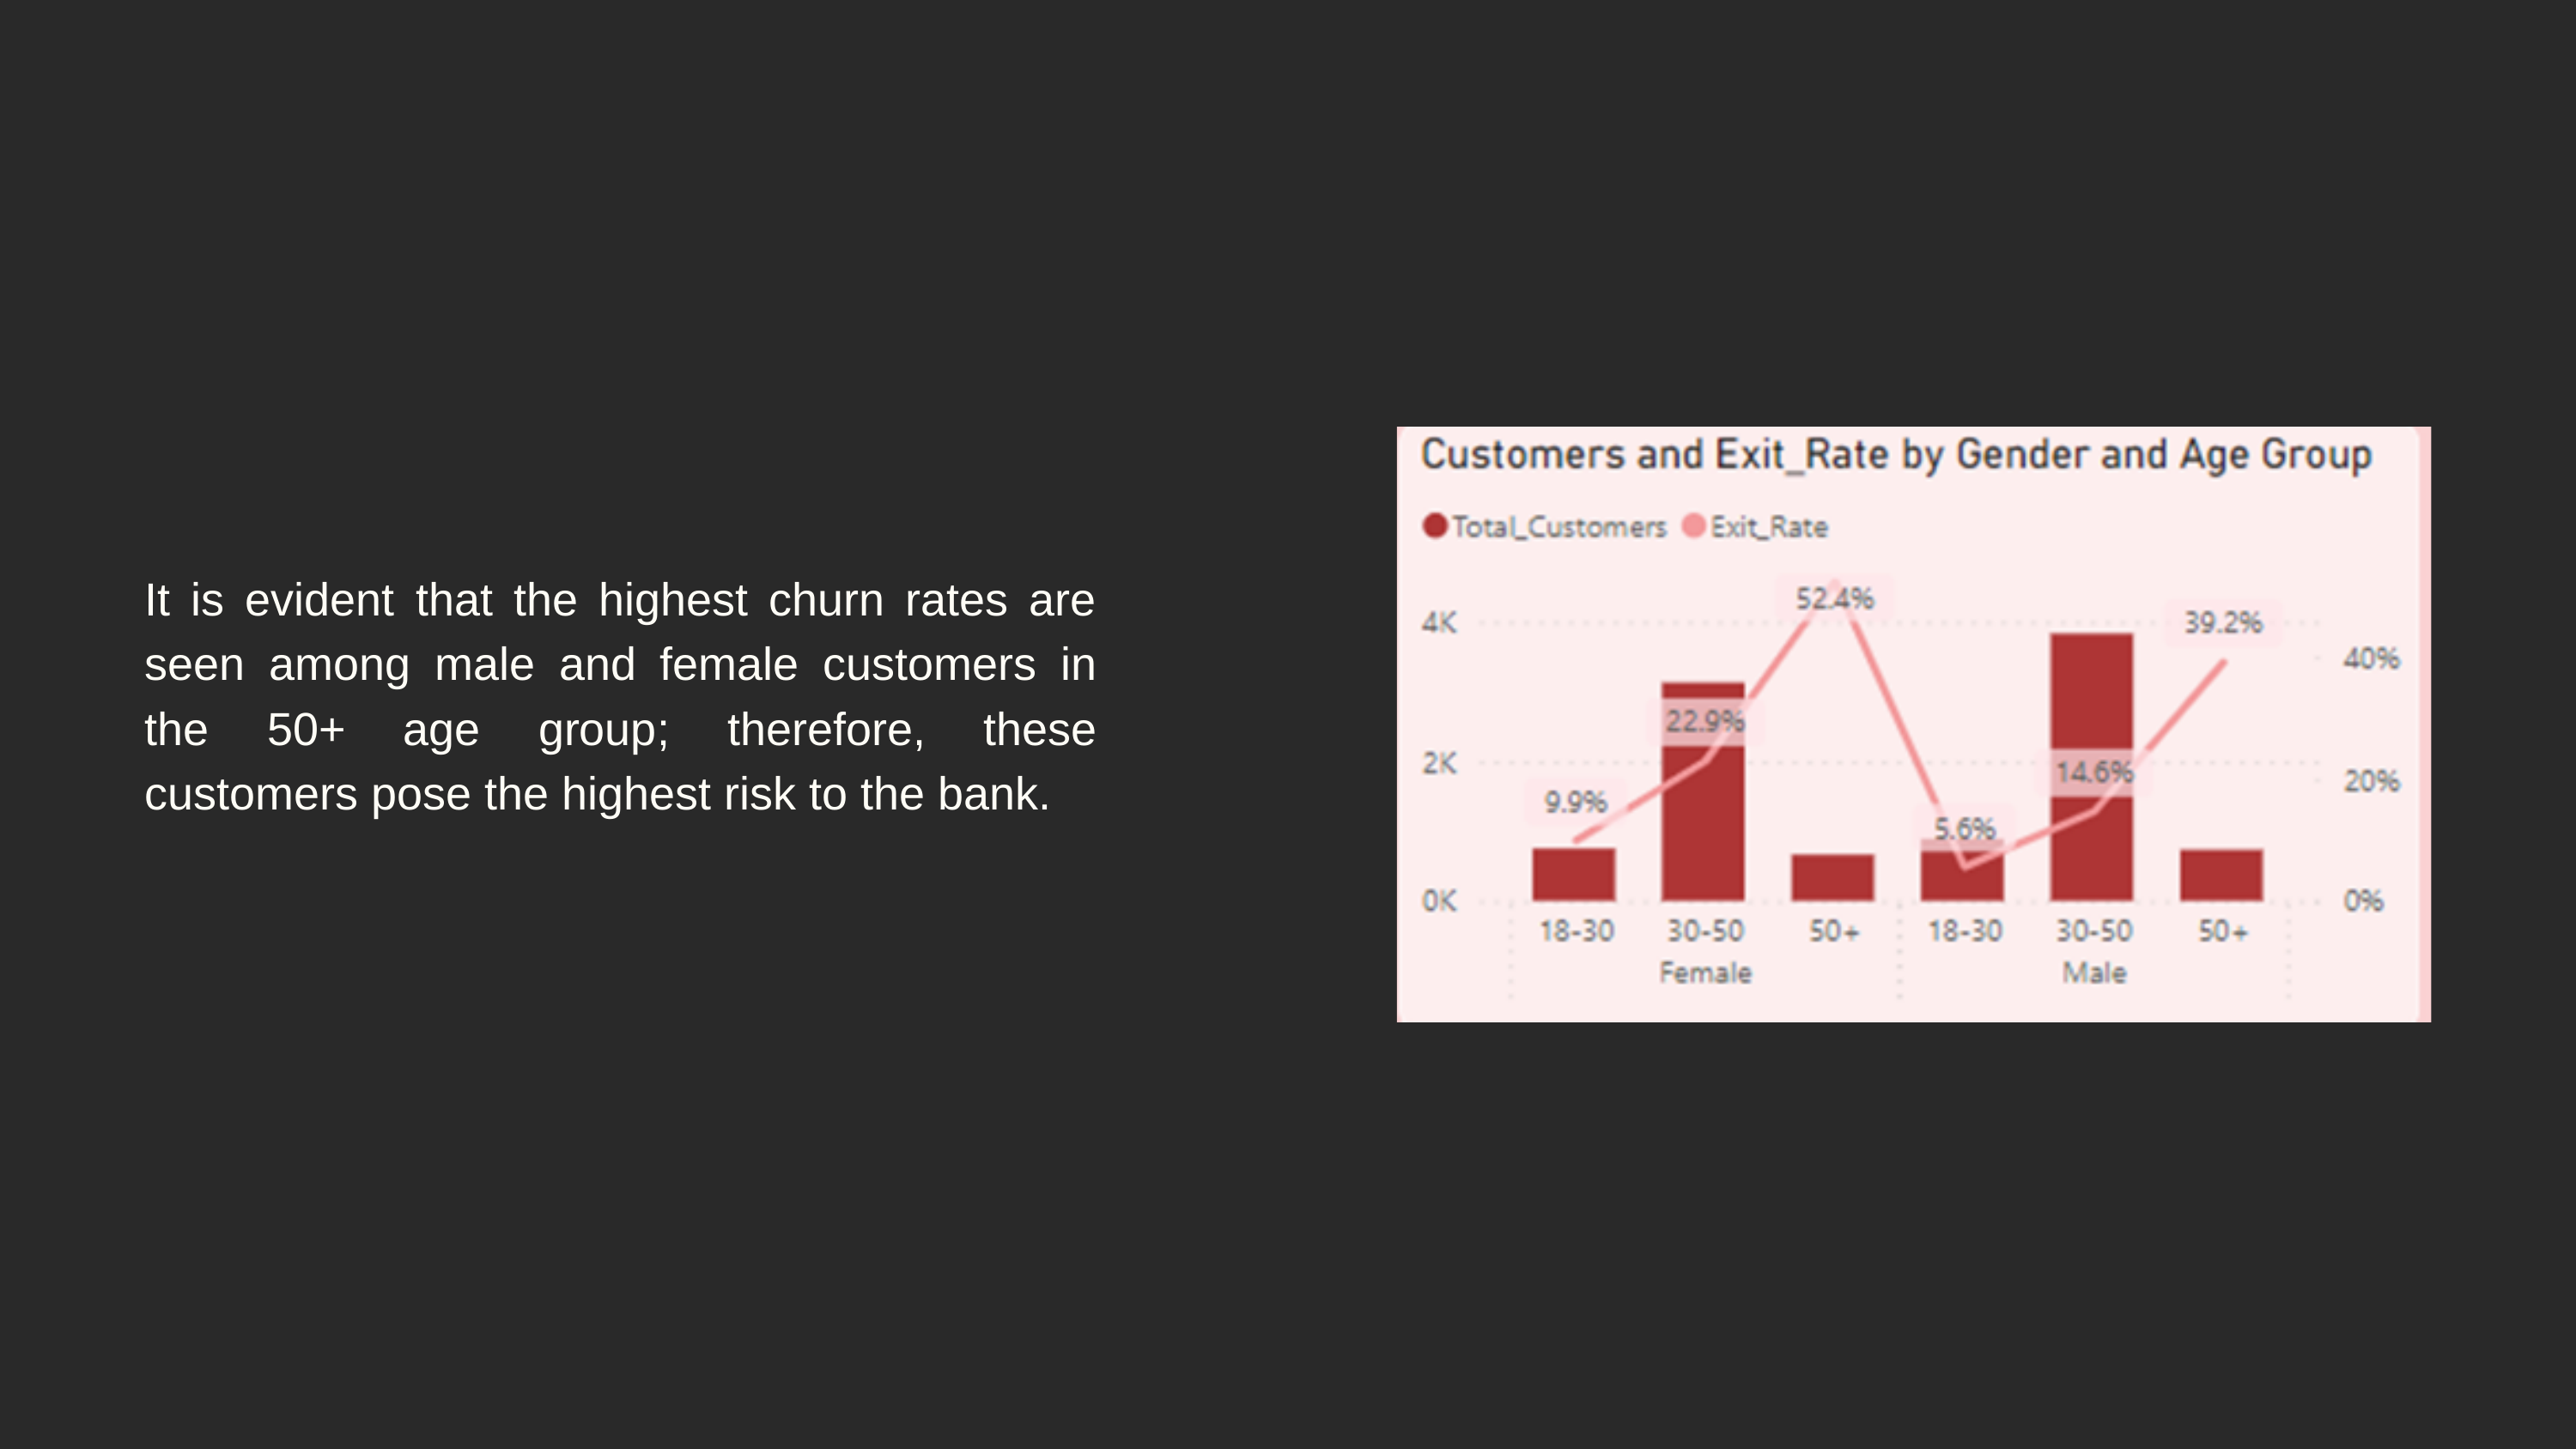

It is evident that the highest churn rates are seen among male and female customers in the 50+ age group; therefore, these customers pose the highest risk to the bank.